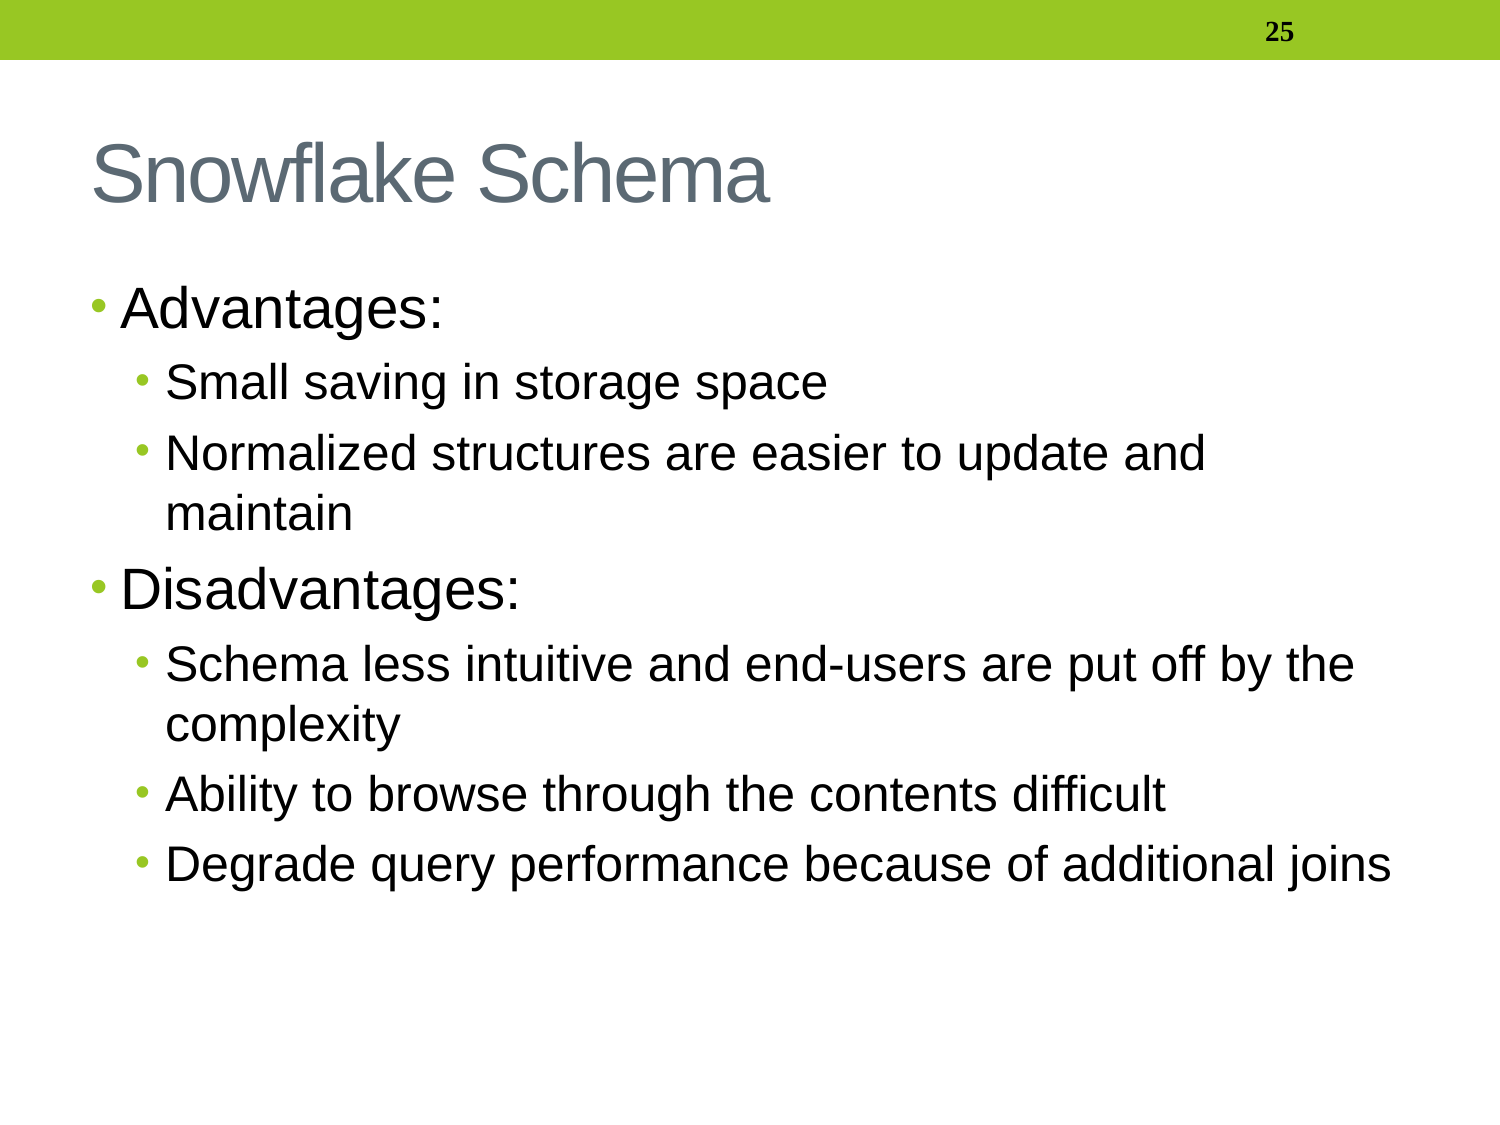

25
# Snowflake Schema
Advantages:
Small saving in storage space
Normalized structures are easier to update and maintain
Disadvantages:
Schema less intuitive and end-users are put off by the complexity
Ability to browse through the contents difficult
Degrade query performance because of additional joins